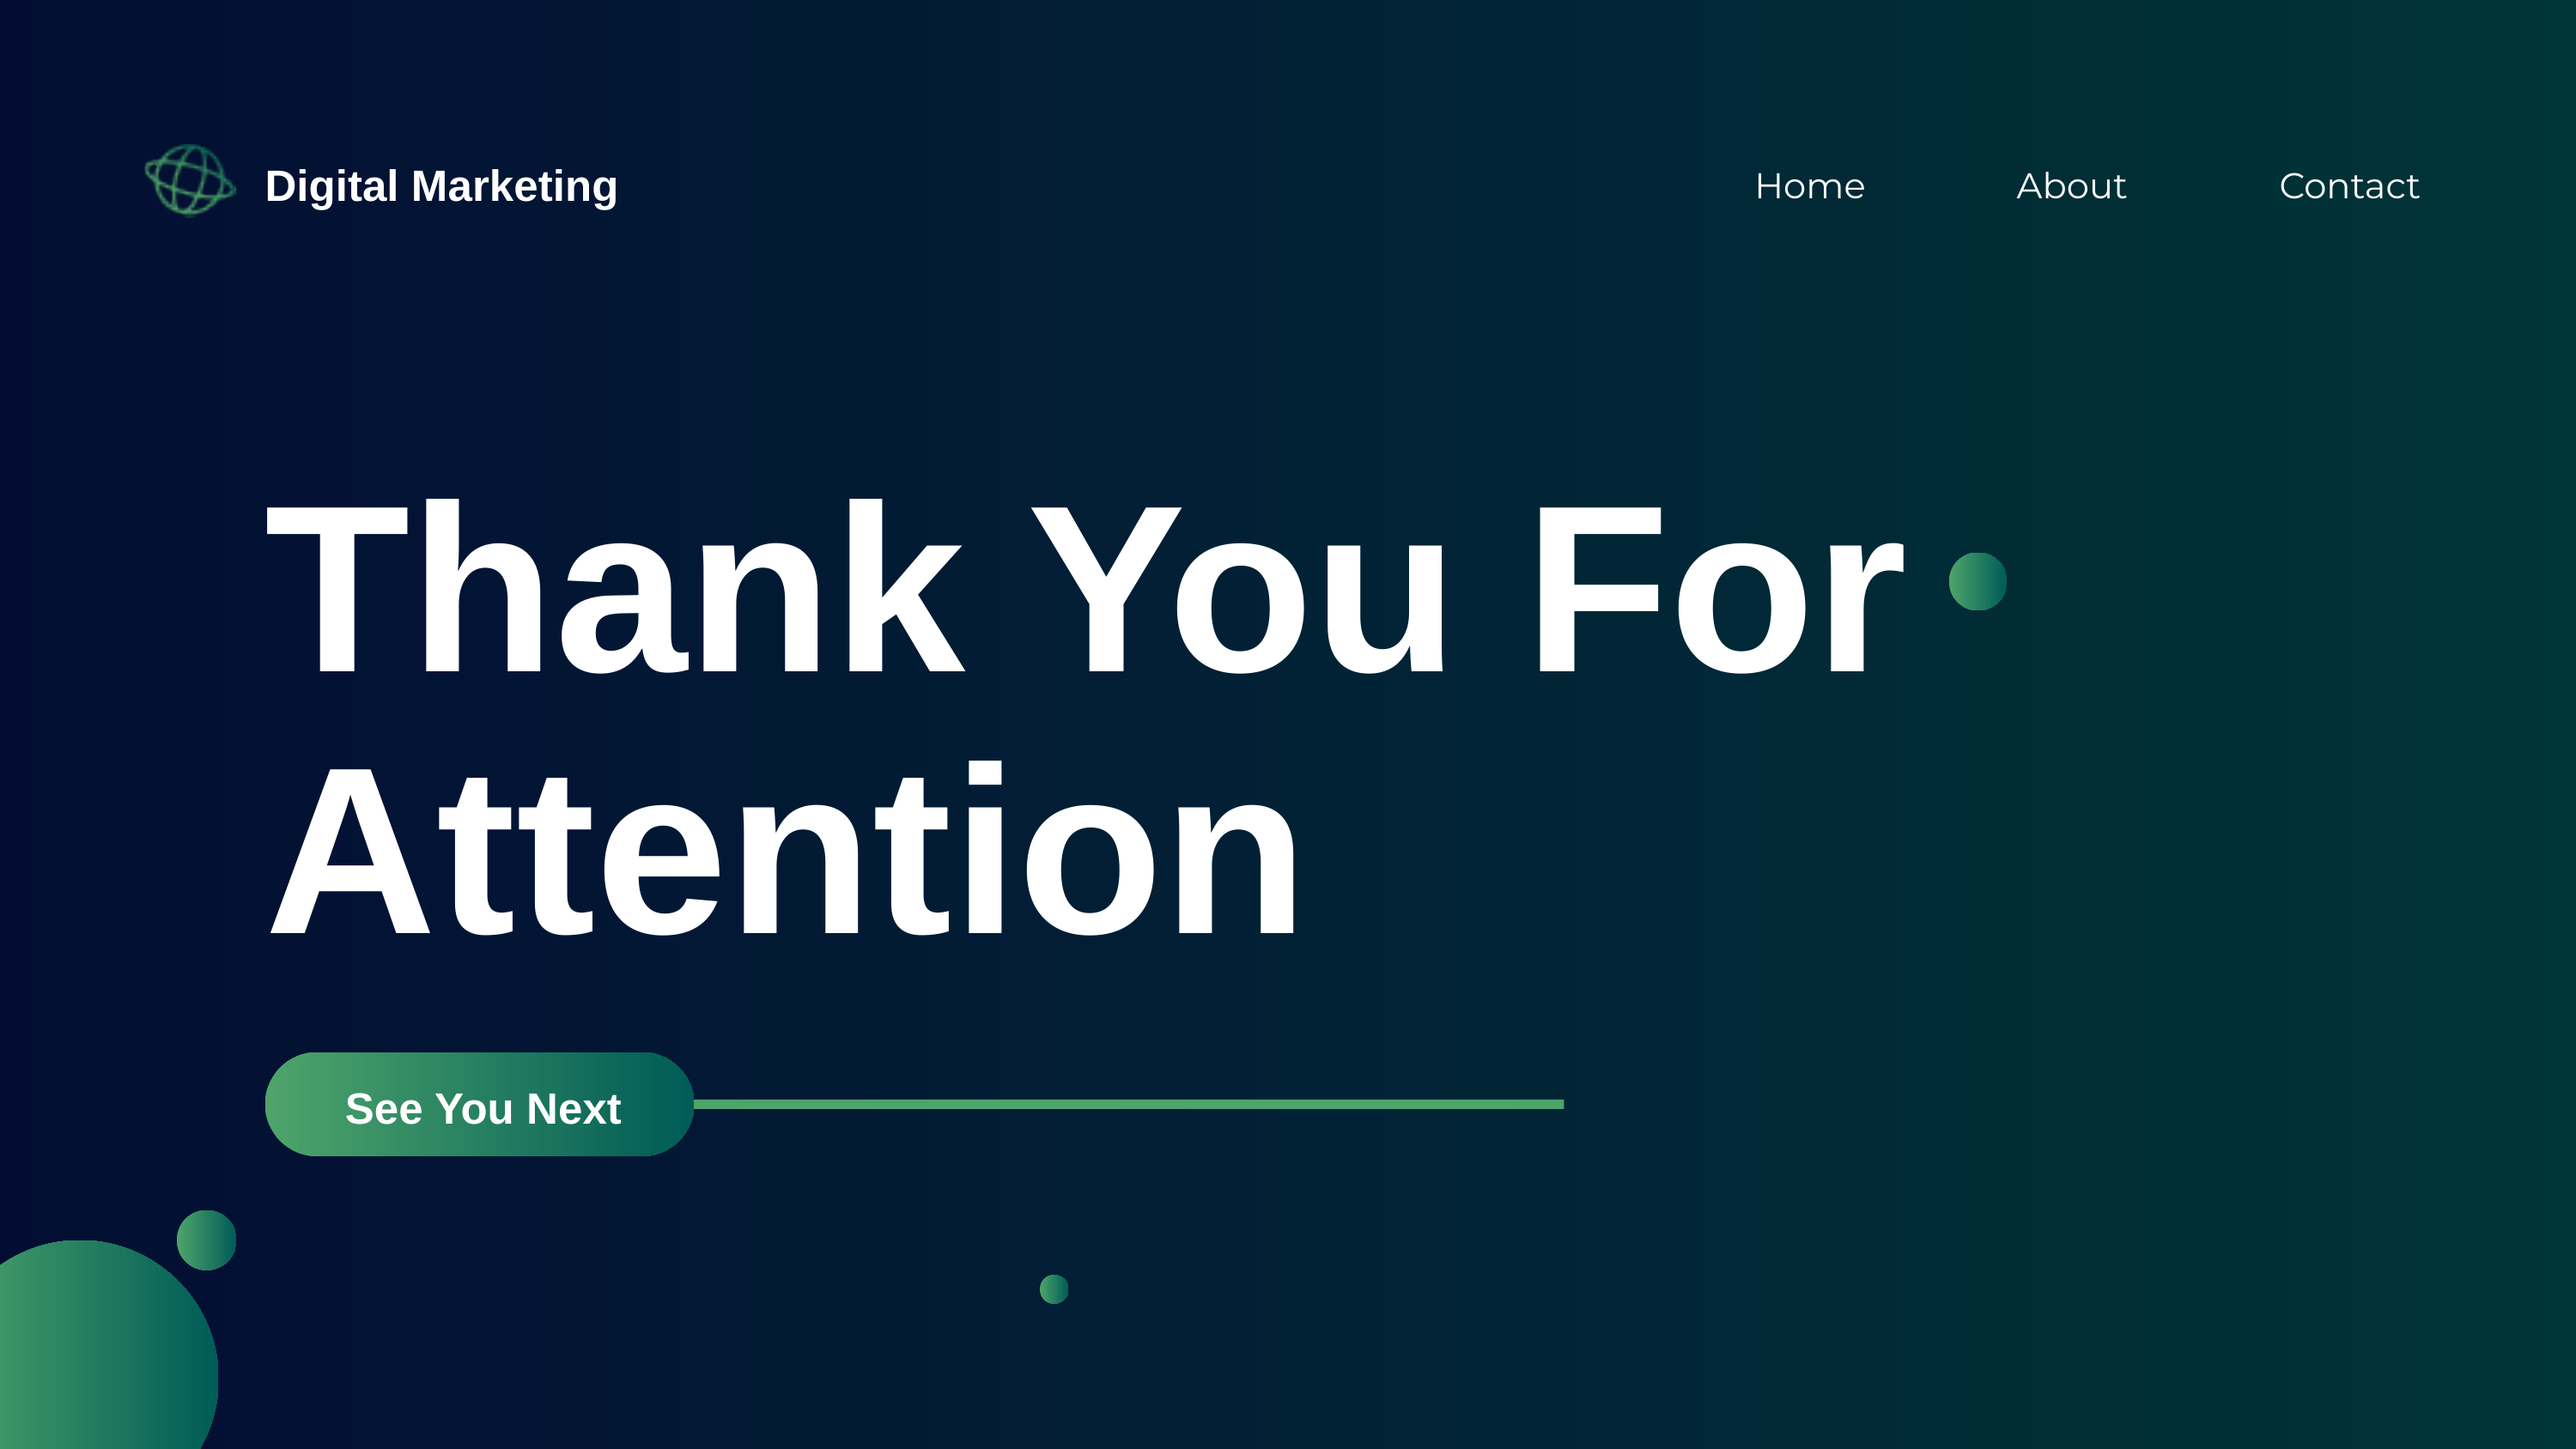

Digital Marketing
Home
About
Contact
Thank You For Attention

See You Next